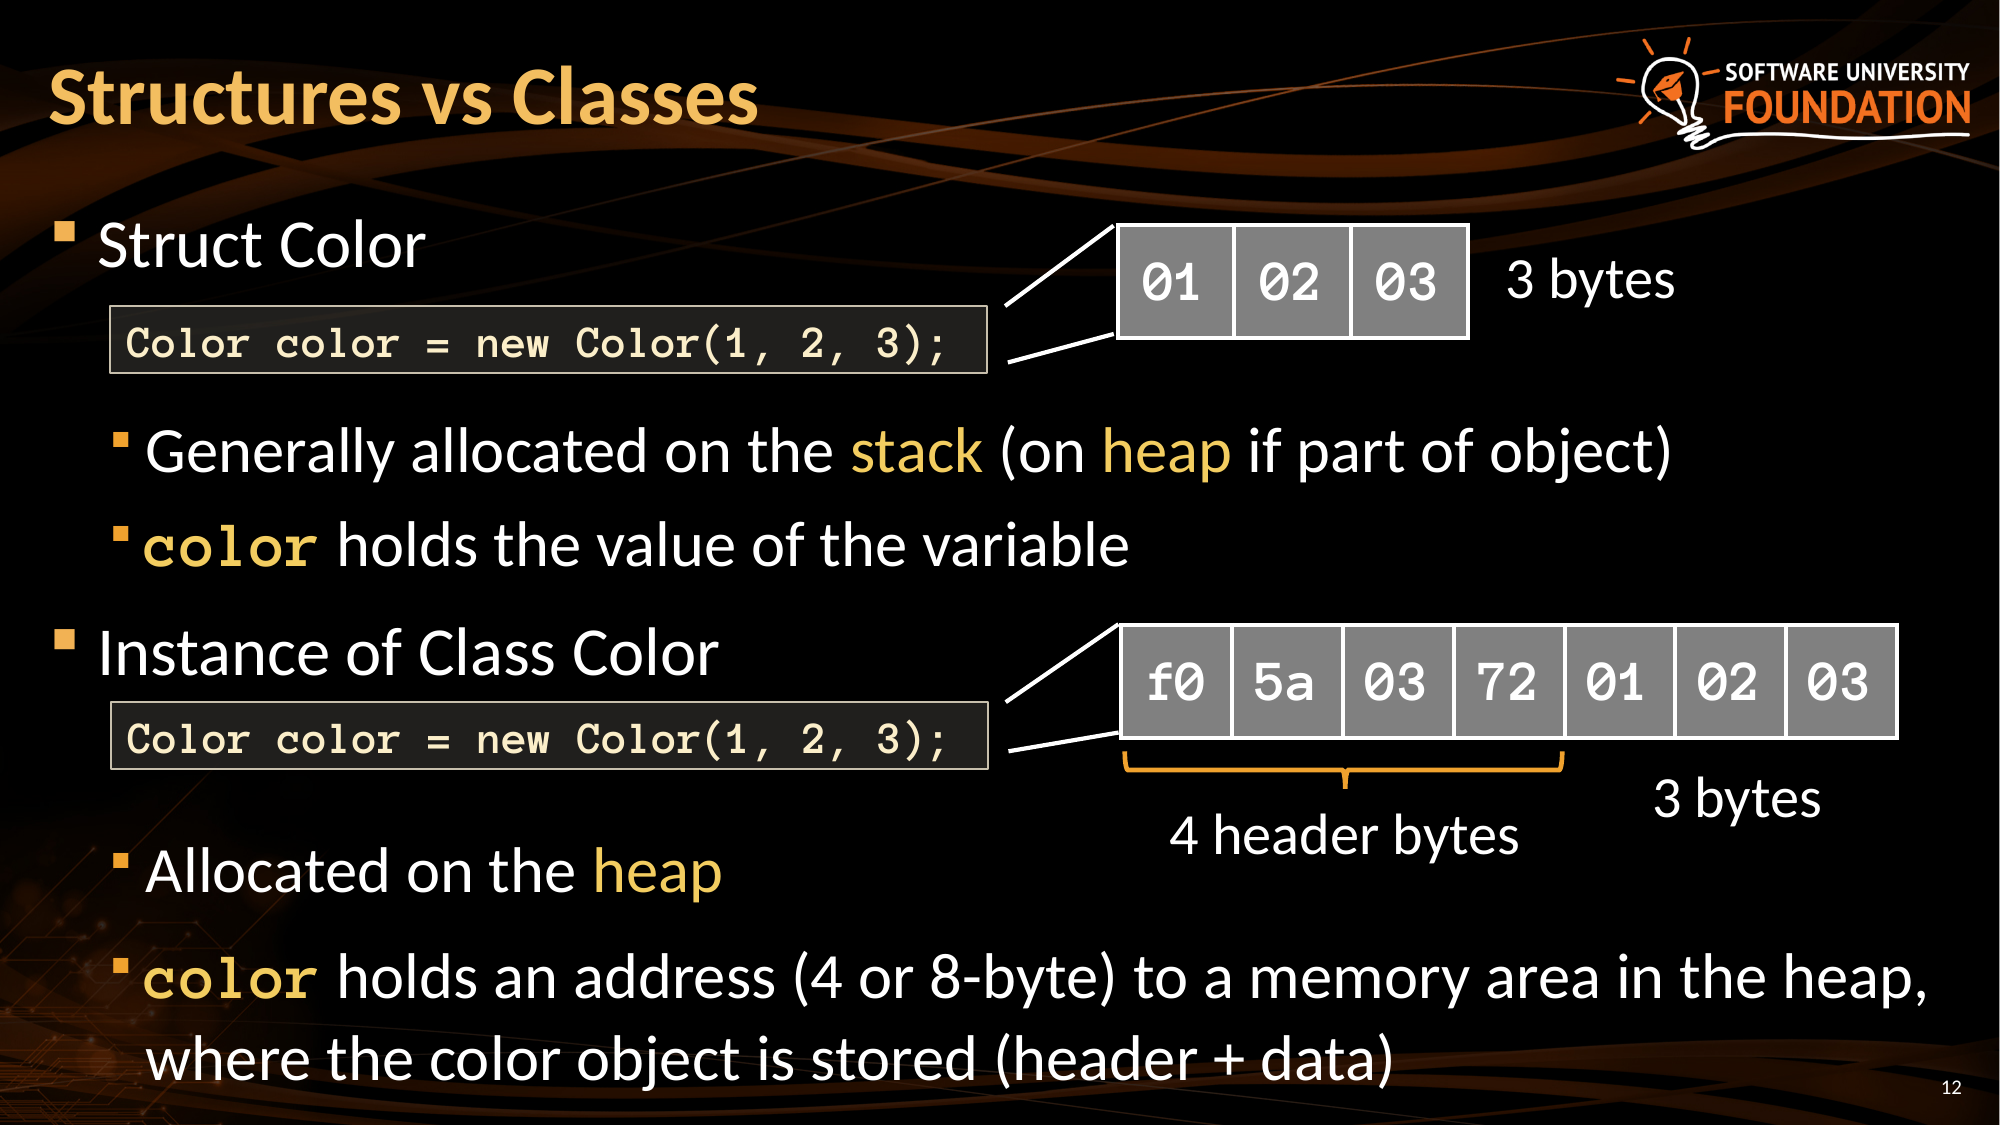

# Structures vs Classes
Struct Color

Generally allocated on the stack (on heap if part of object)
color holds the value of the variable
Instance of Class Color

Allocated on the heap
color holds an address (4 or 8-byte) to a memory area in the heap, where the color object is stored (header + data)
| 01 | 02 | 03 |
| --- | --- | --- |
3 bytes
Color color = new Color(1, 2, 3);

| f0 | 5a | 03 | 72 | 01 | 02 | 03 |
| --- | --- | --- | --- | --- | --- | --- |
Color color = new Color(1, 2, 3);
3 bytes
4 header bytes
12